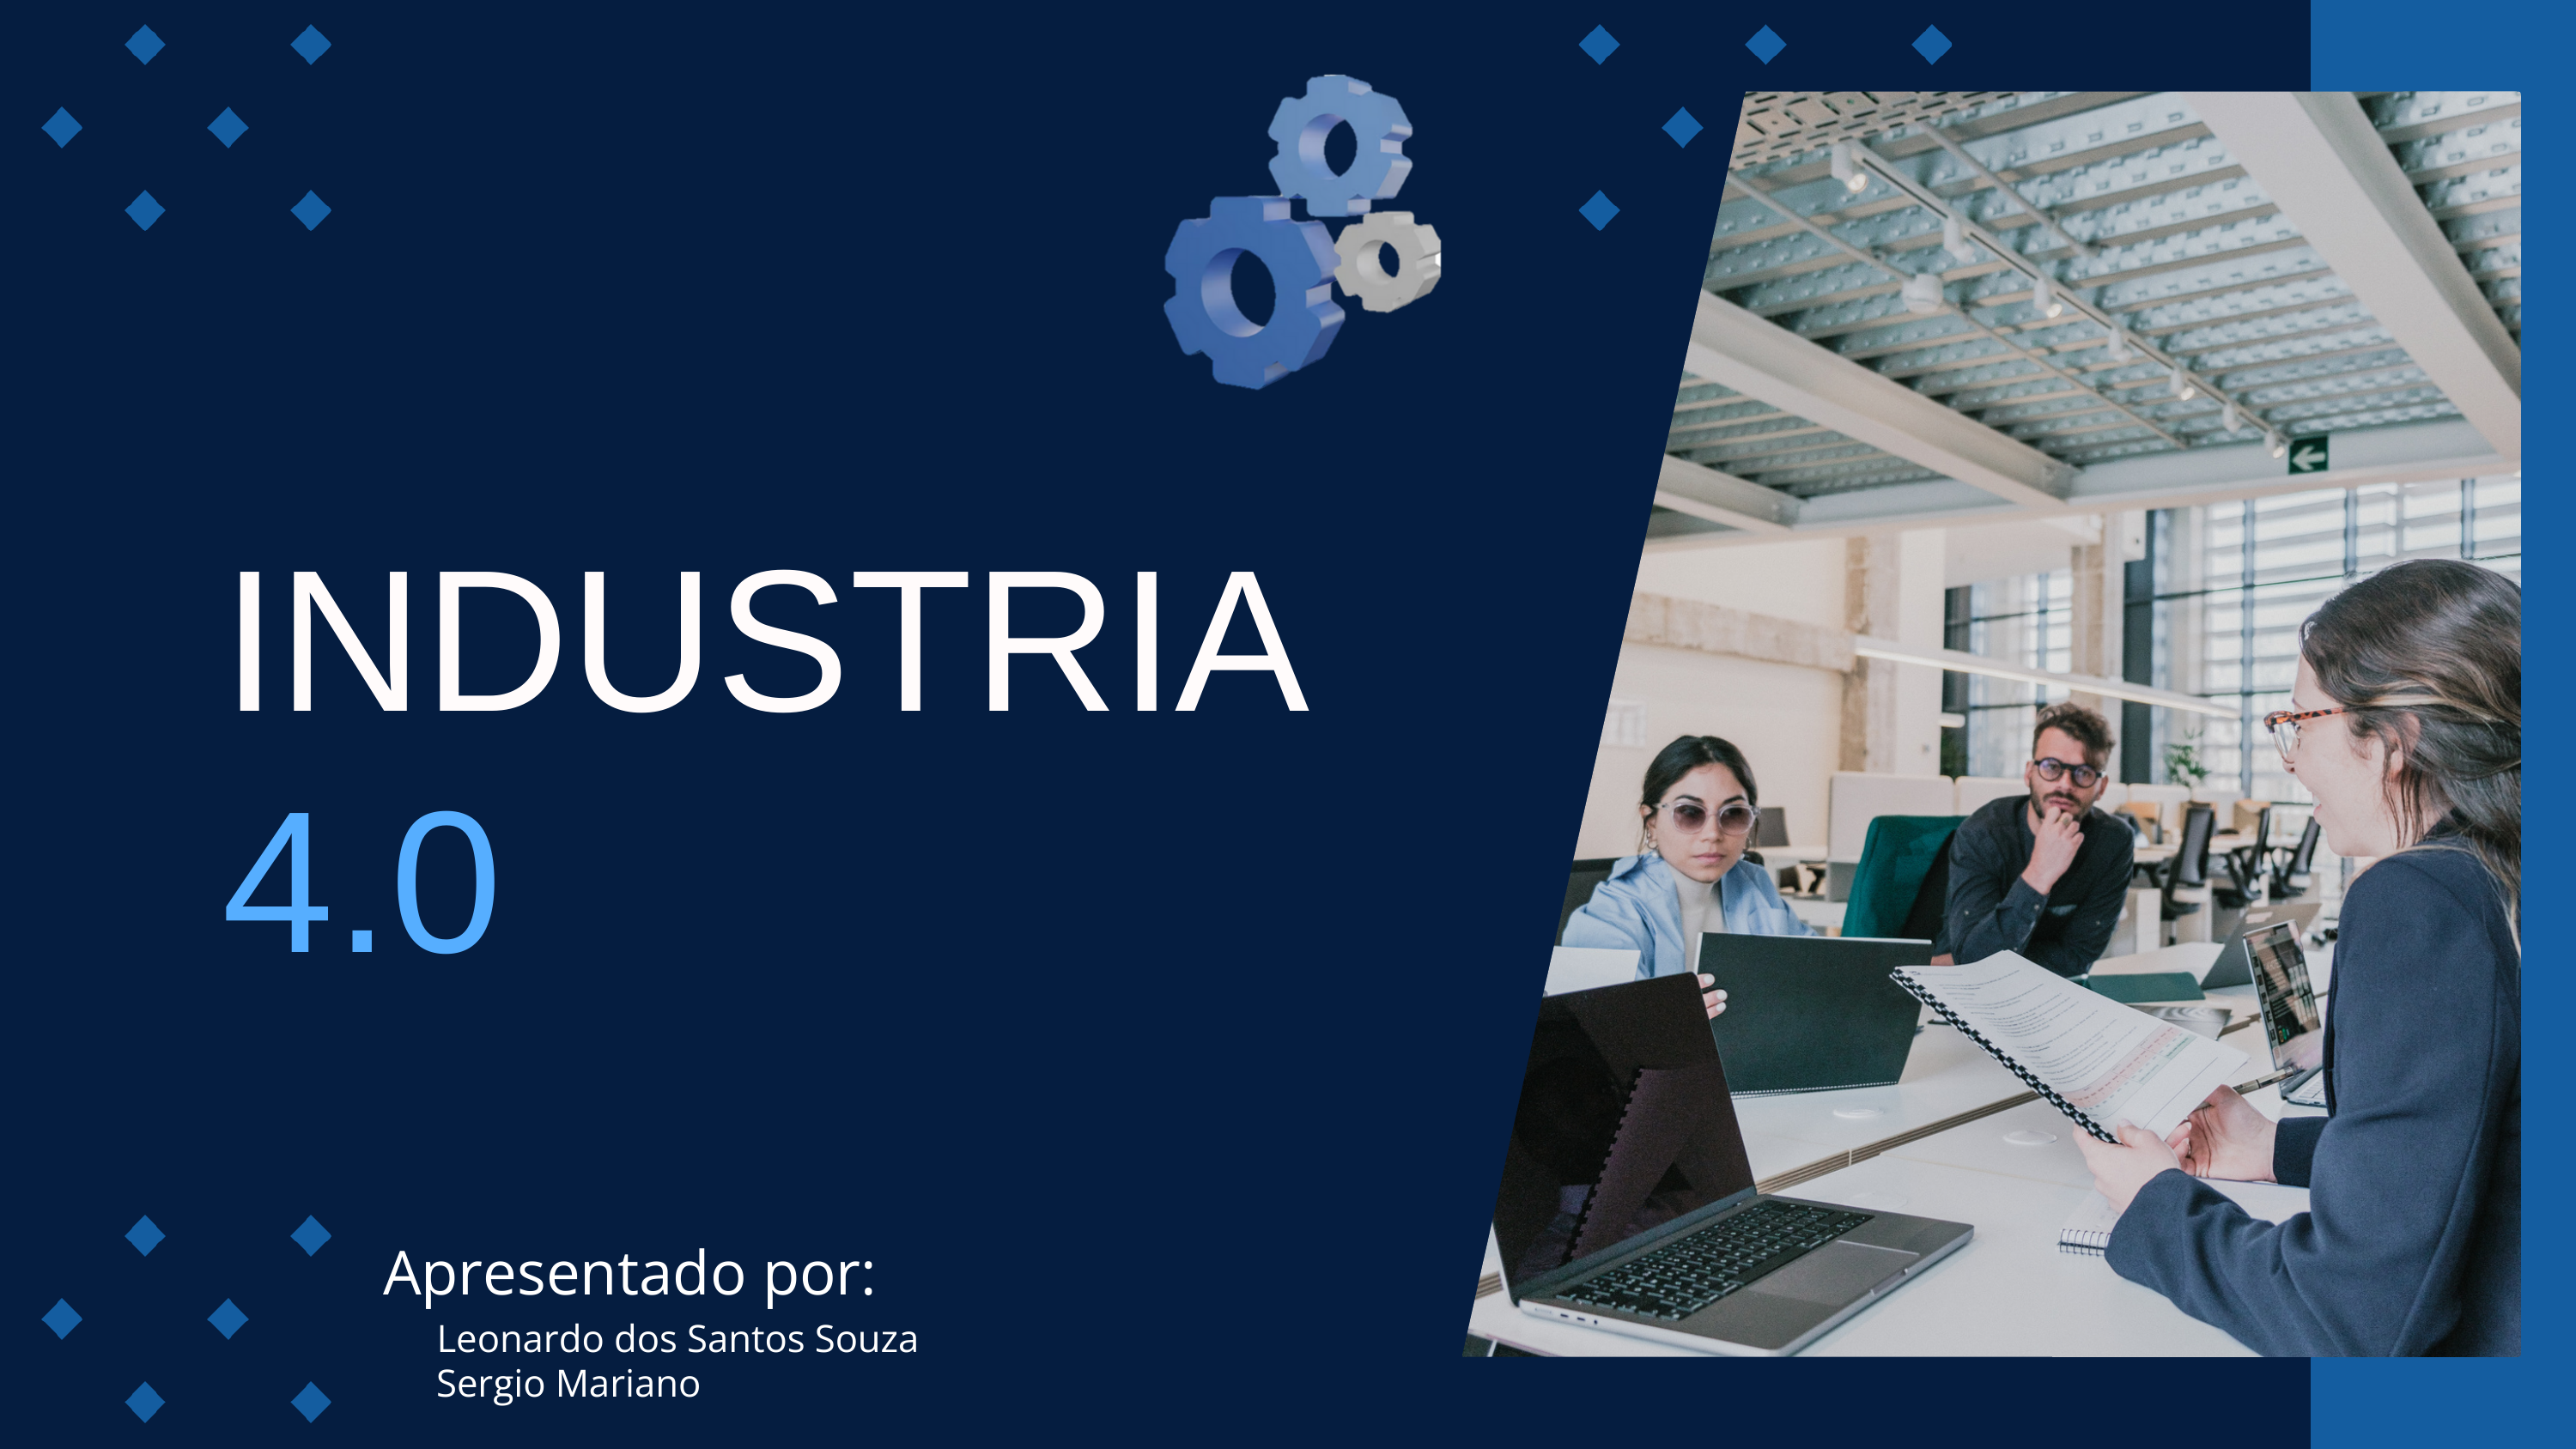

INDUSTRIA

4.0

Apresentado por:
Leonardo dos Santos Souza
Sergio Mariano